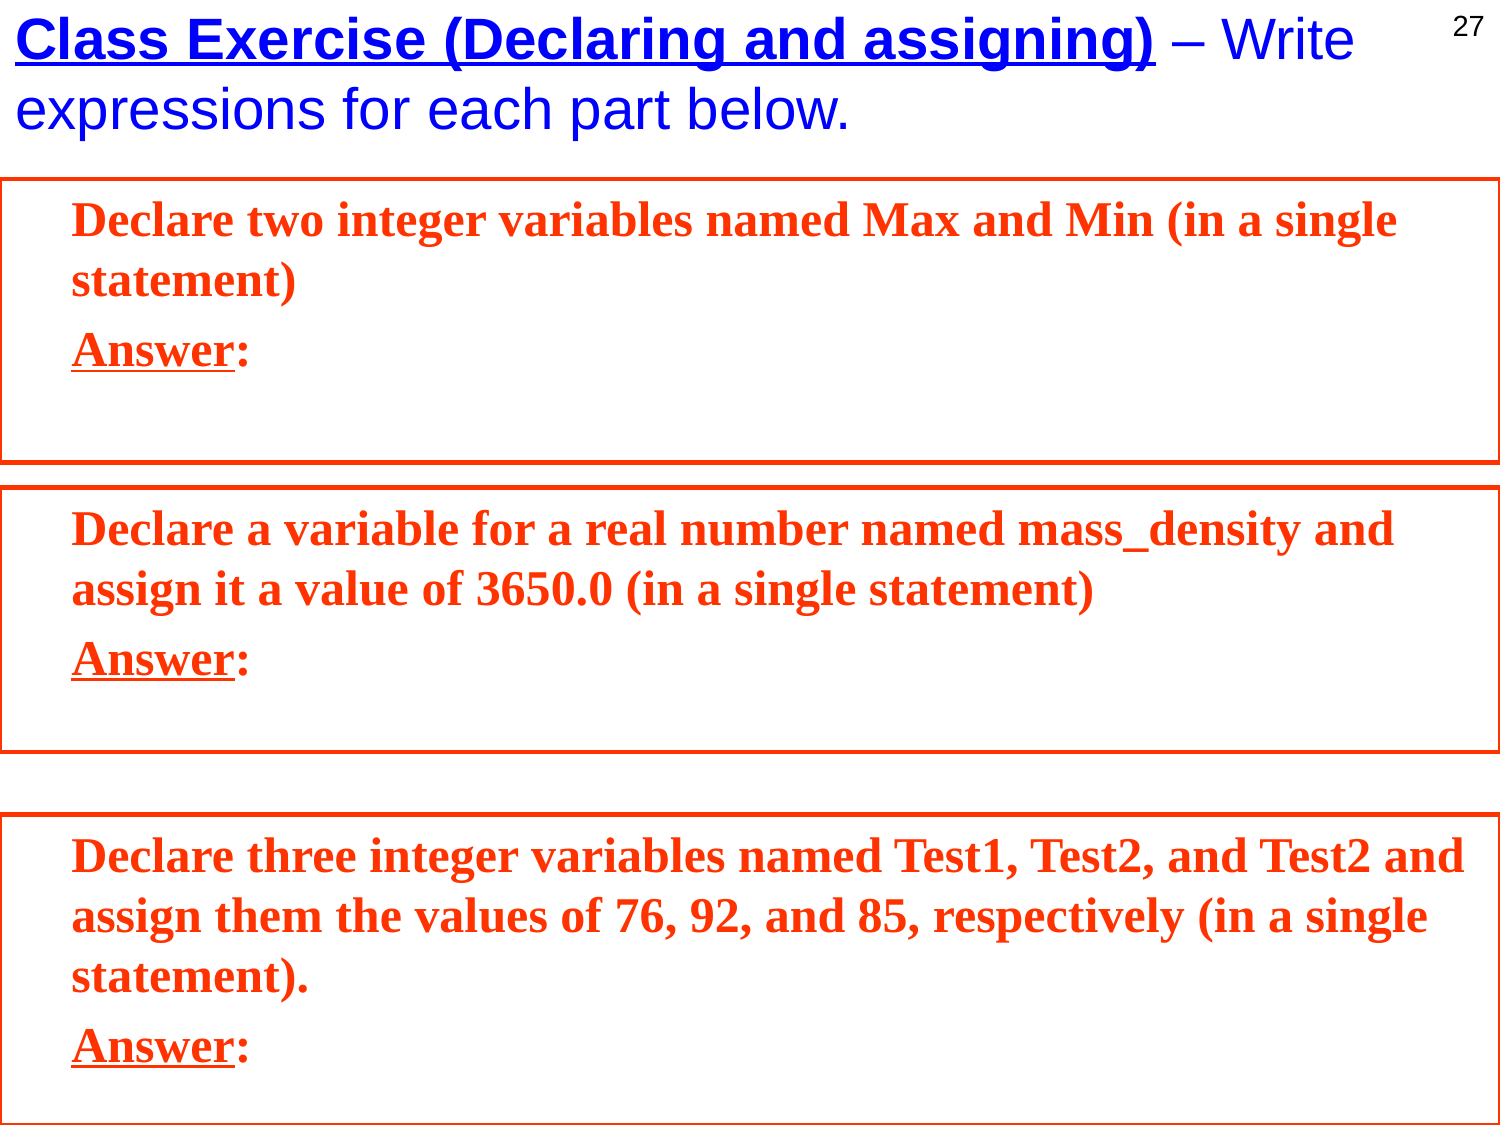

# Class Exercise (Declaring and assigning) – Write expressions for each part below.
27
	Declare two integer variables named Max and Min (in a single statement)
	Answer:
	Declare a variable for a real number named mass_density and assign it a value of 3650.0 (in a single statement)
	Answer:
	Declare three integer variables named Test1, Test2, and Test2 and assign them the values of 76, 92, and 85, respectively (in a single statement).
	Answer: